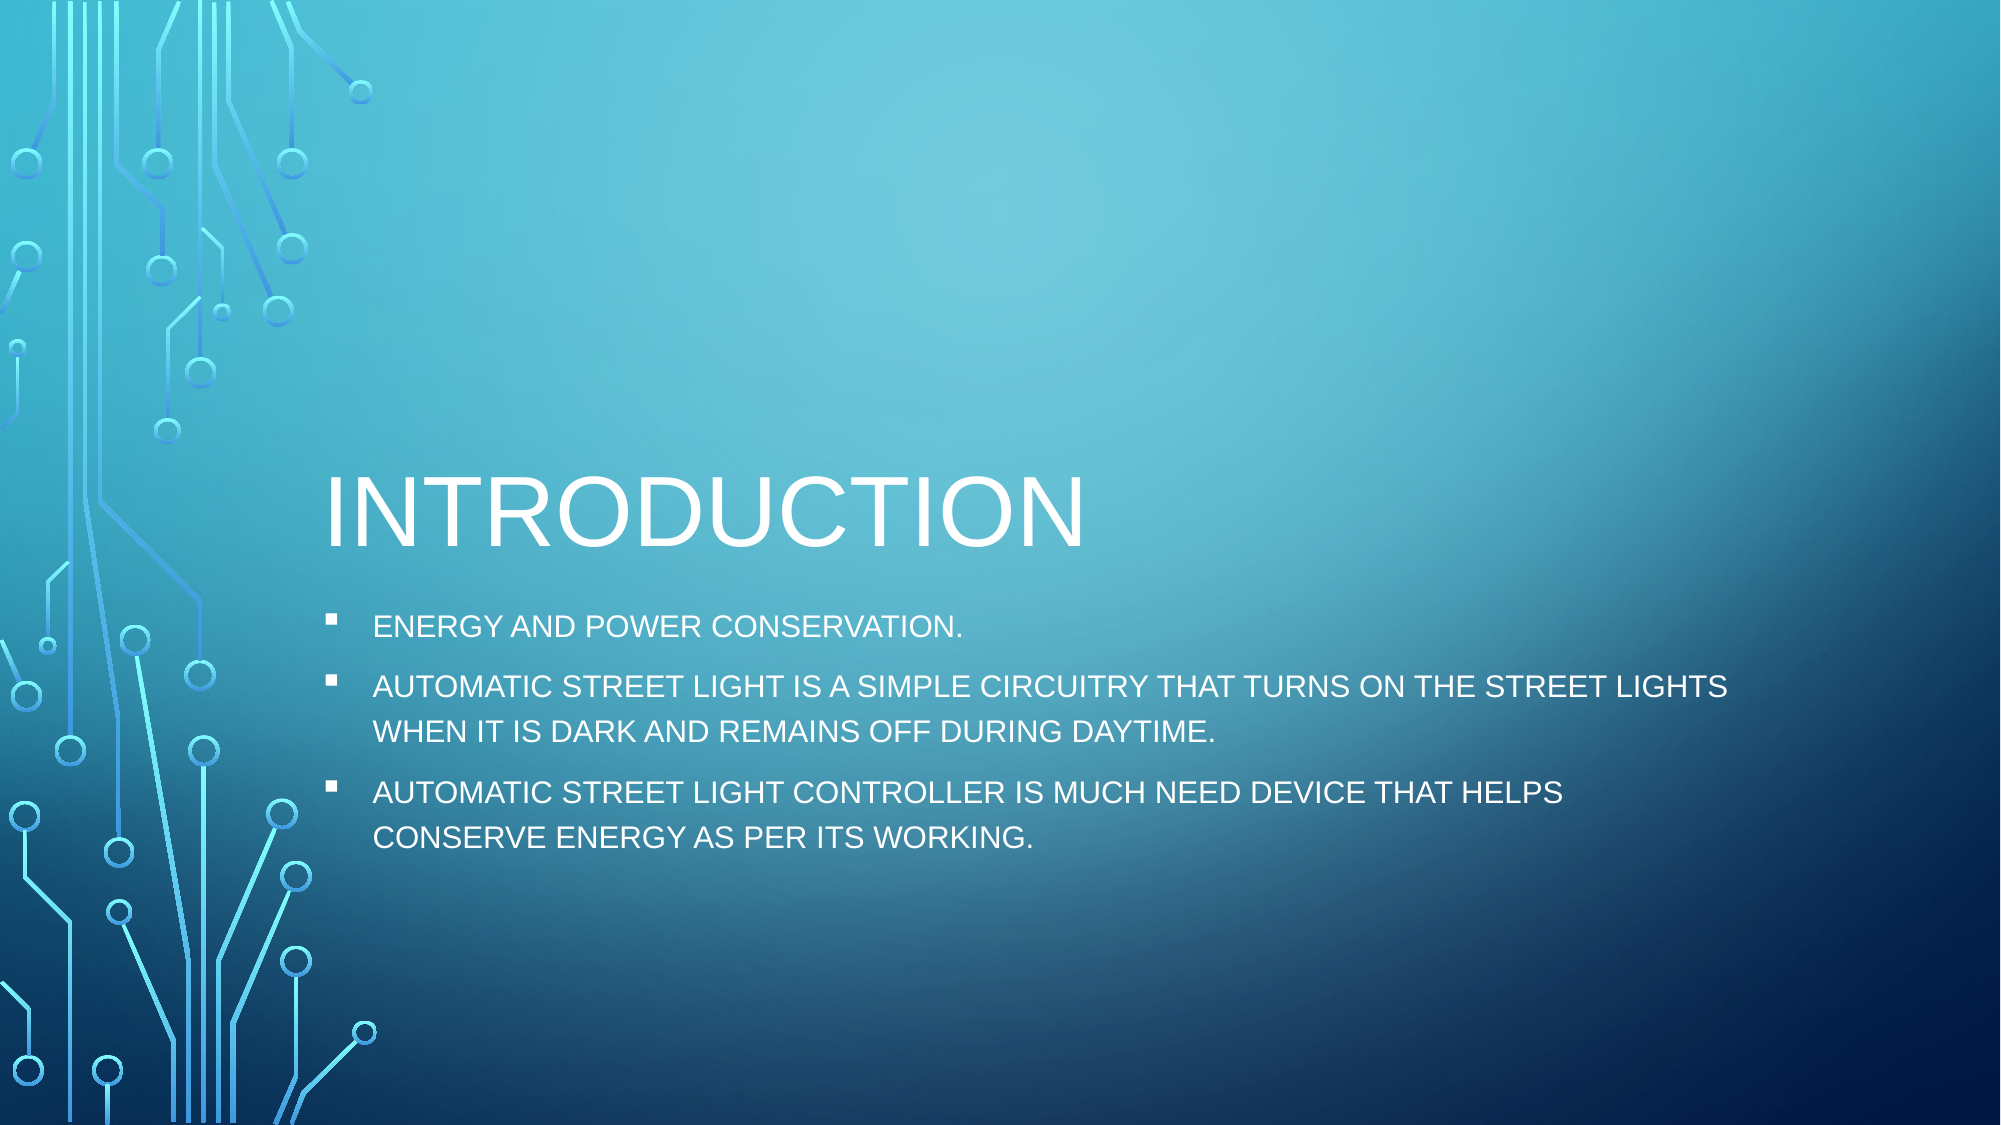

# INTRODUCTION
Energy and power conservation.
Automatic street light is a simple circuitry that turns on the street lights when it is dark and remains off during daytime.
Automatic street light controller is much need device that helps conserve energy as per its working.